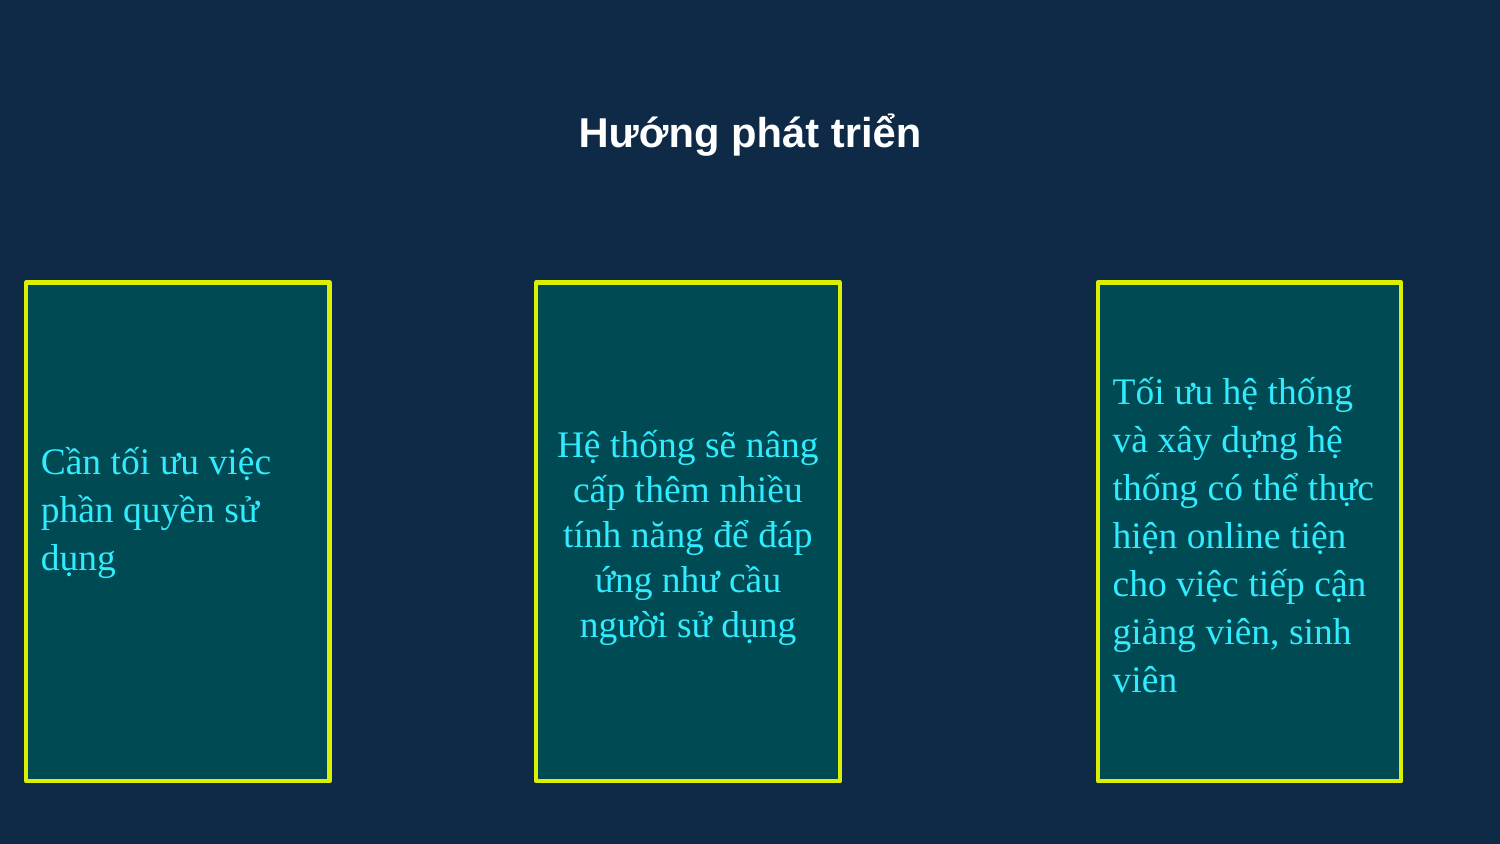

Hướng phát triển
Cần tối ưu việc phần quyền sử dụng

Hệ thống sẽ nâng cấp thêm nhiều tính năng để đáp ứng như cầu người sử dụng
Tối ưu hệ thống và xây dựng hệ thống có thể thực hiện online tiện cho việc tiếp cận giảng viên, sinh viên